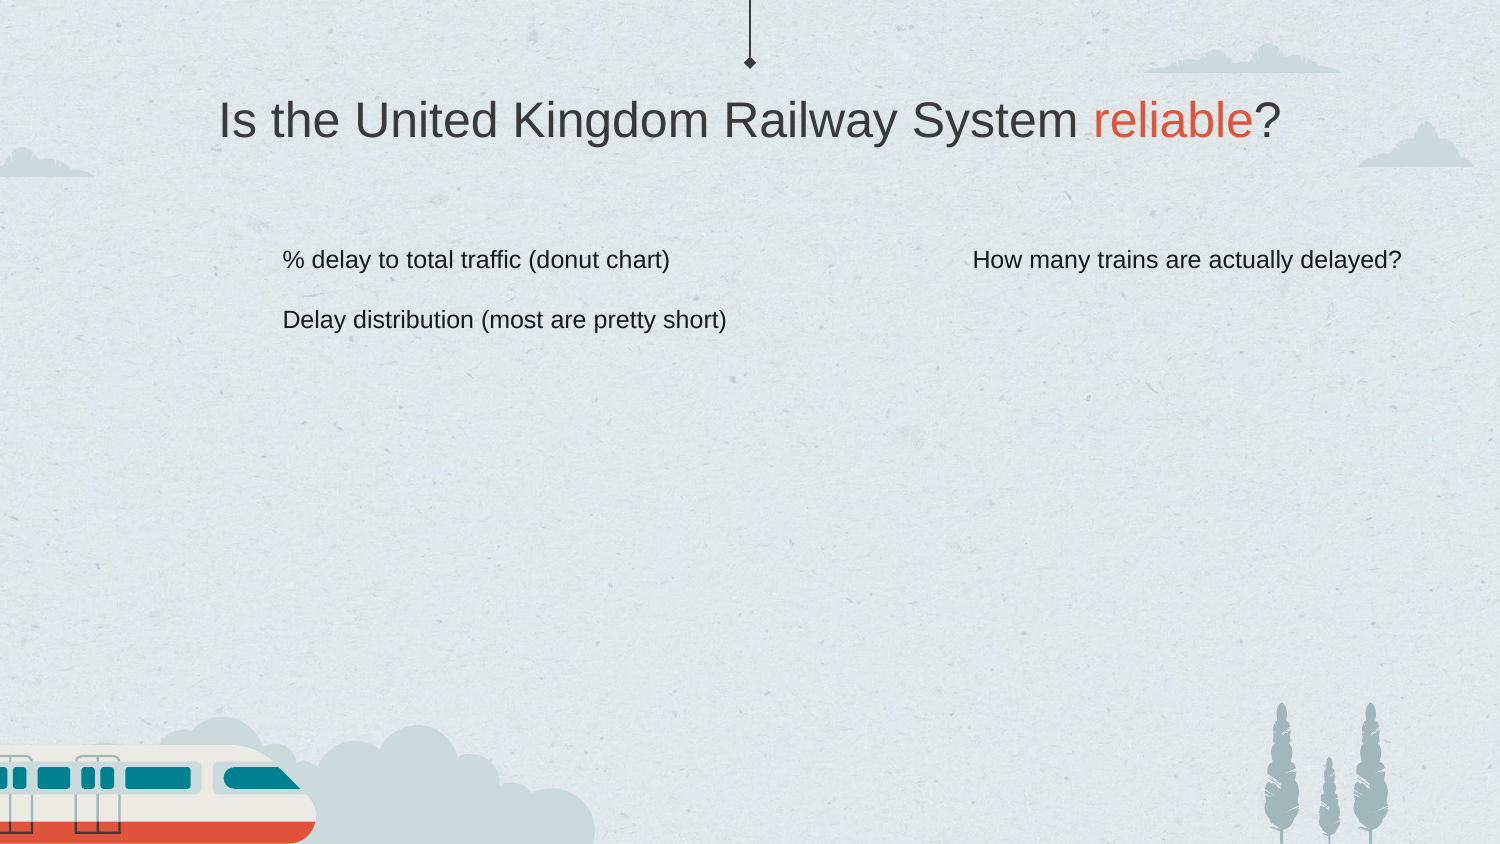

# Is the United Kingdom Railway System reliable?
% delay to total traffic (donut chart)

Delay distribution (most are pretty short)

How many trains are actually delayed?